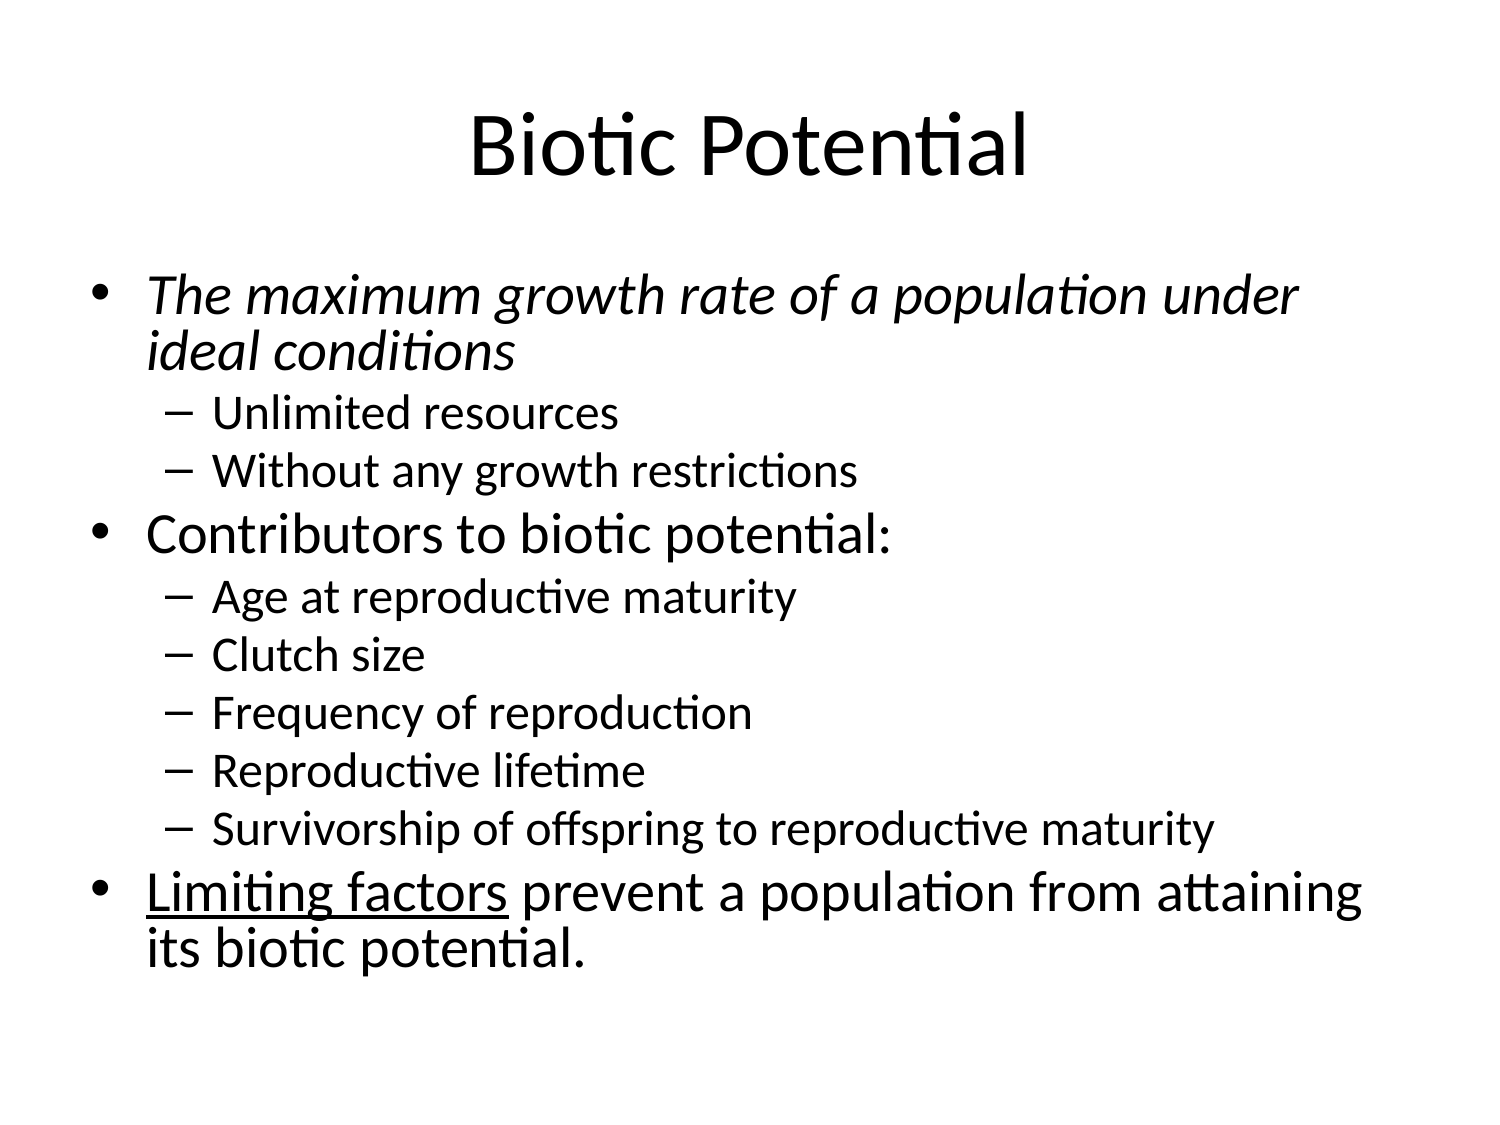

# Biotic Potential
The maximum growth rate of a population under ideal conditions
Unlimited resources
Without any growth restrictions
Contributors to biotic potential:
Age at reproductive maturity
Clutch size
Frequency of reproduction
Reproductive lifetime
Survivorship of offspring to reproductive maturity
Limiting factors prevent a population from attaining its biotic potential.